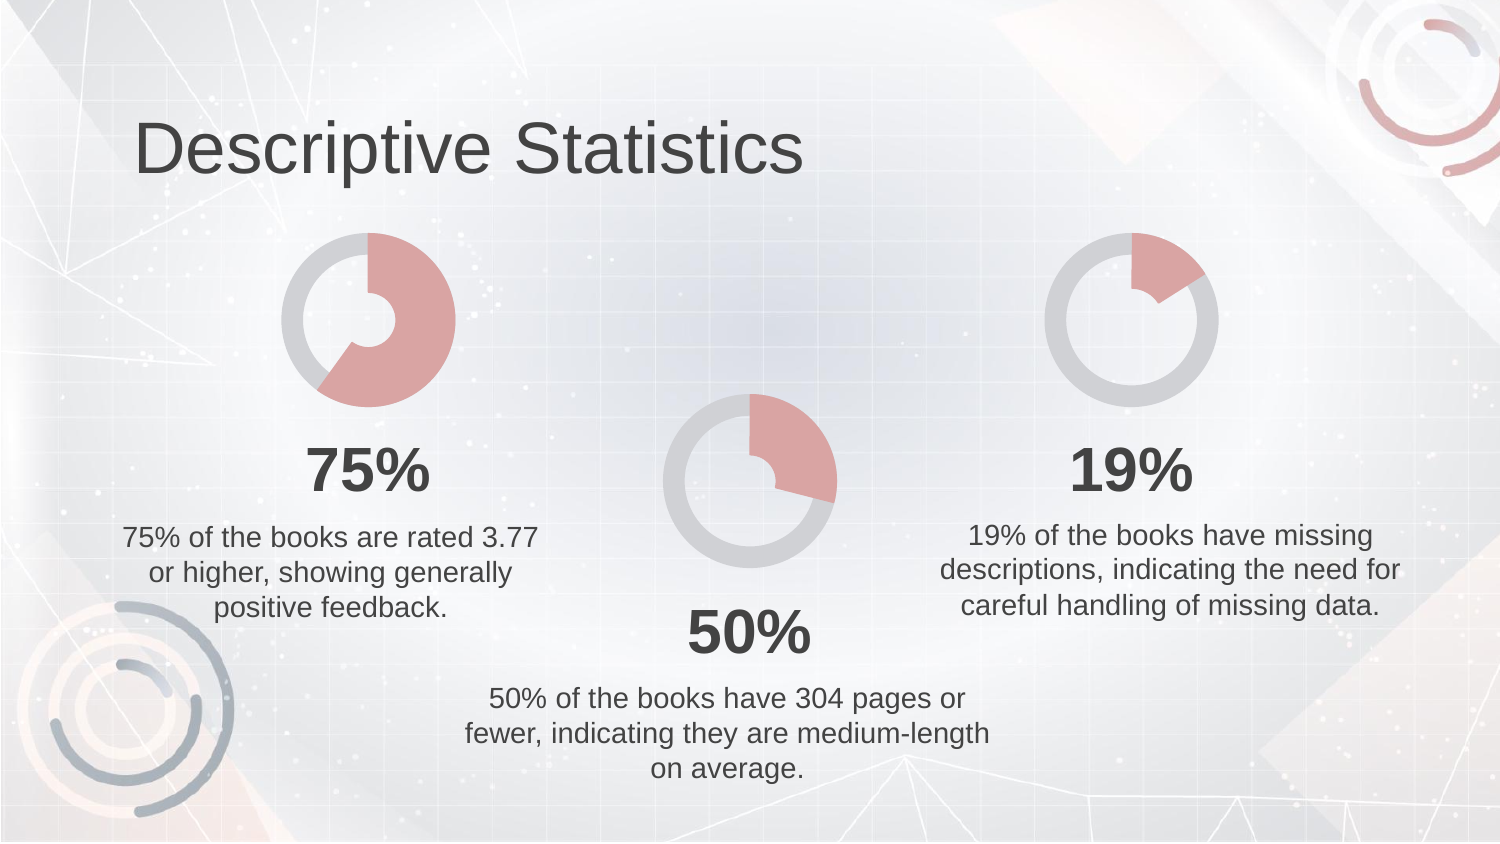

Descriptive Statistics

75%
# 19%
19% of the books have missing descriptions, indicating the need for careful handling of missing data.
75% of the books are rated 3.77 or higher, showing generally positive feedback.

50%
50% of the books have 304 pages or fewer, indicating they are medium-length on average.